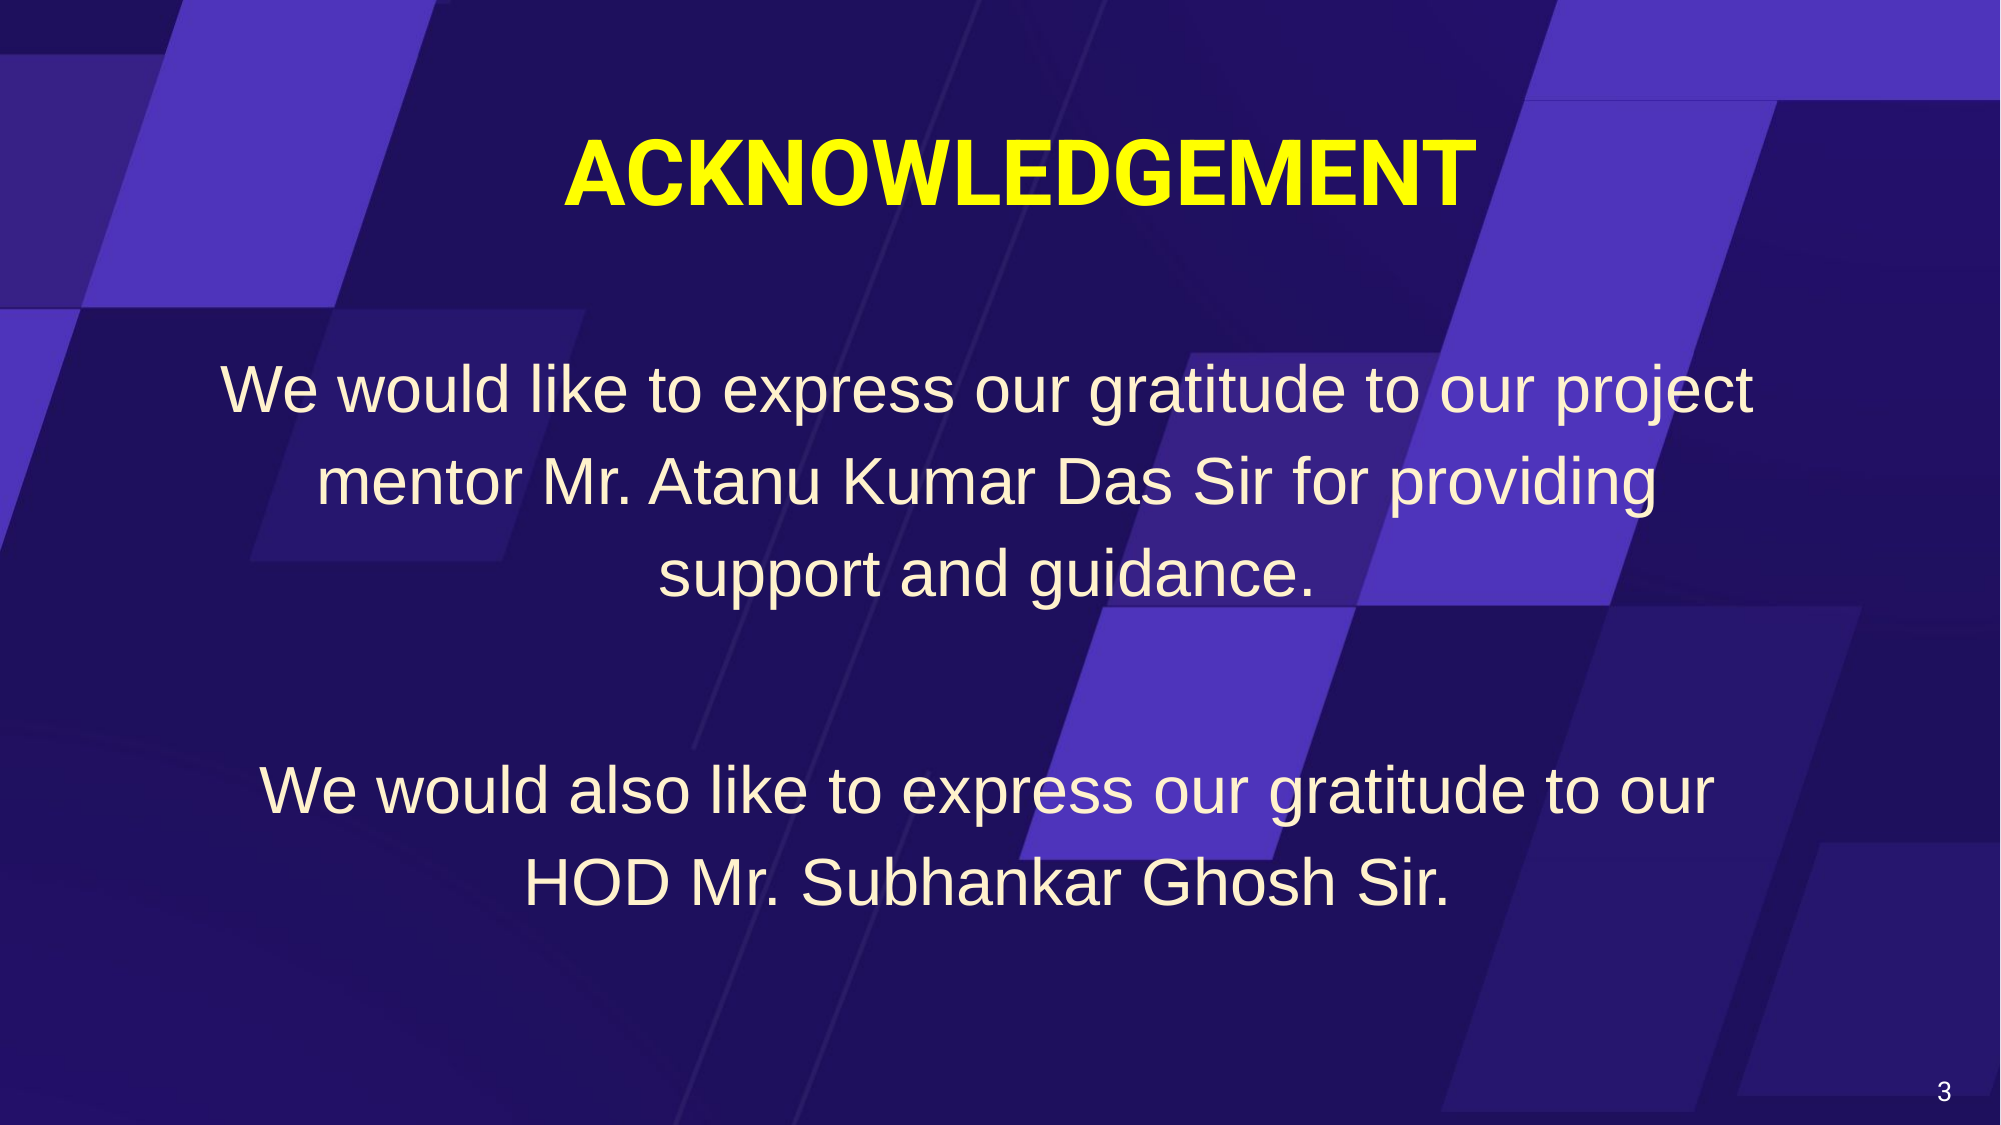

ACKNOWLEDGEMENT
We would like to express our gratitude to our project mentor Mr. Atanu Kumar Das Sir for providing support and guidance.

We would also like to express our gratitude to our HOD Mr. Subhankar Ghosh Sir.
3